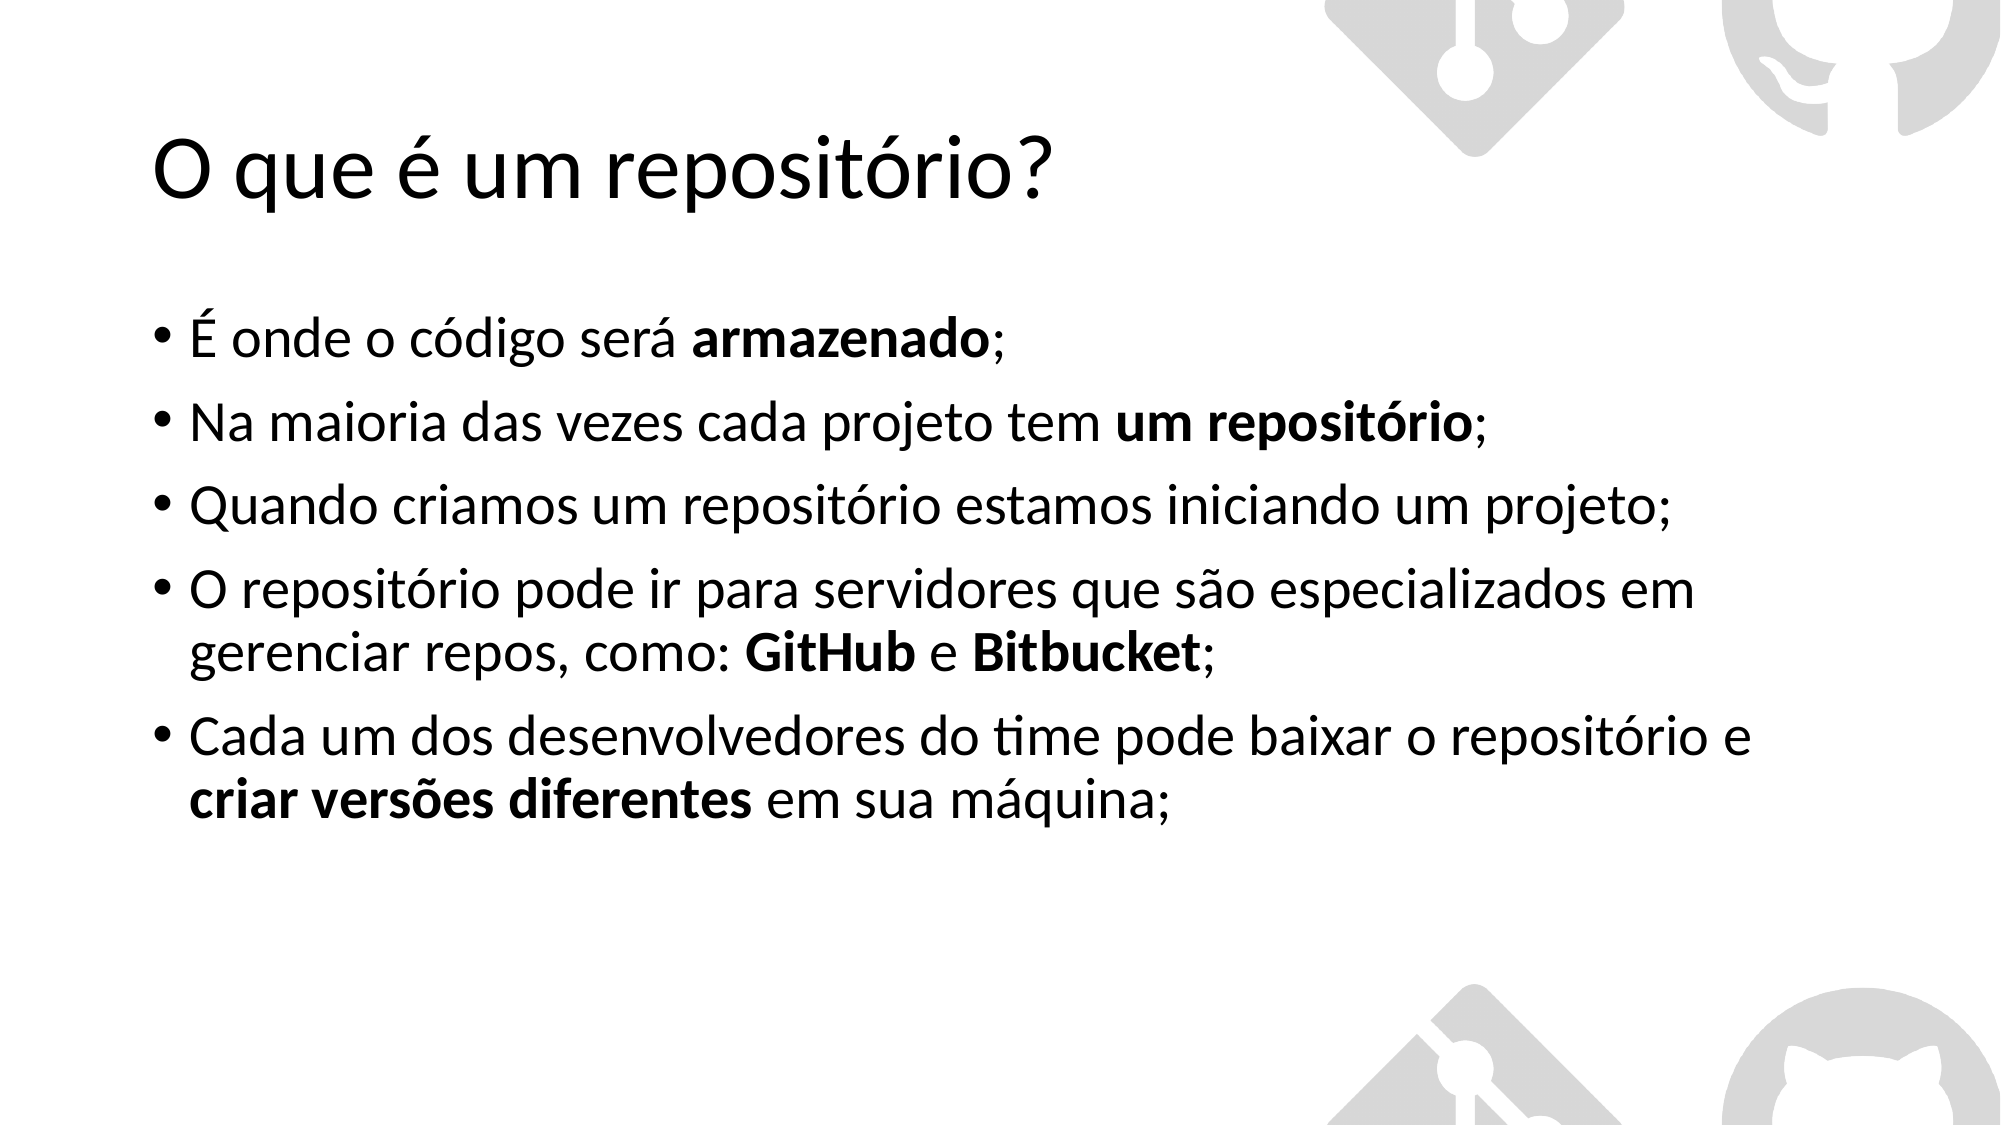

# O que é um repositório?
É onde o código será armazenado;
Na maioria das vezes cada projeto tem um repositório;
Quando criamos um repositório estamos iniciando um projeto;
O repositório pode ir para servidores que são especializados em gerenciar repos, como: GitHub e Bitbucket;
Cada um dos desenvolvedores do time pode baixar o repositório e criar versões diferentes em sua máquina;